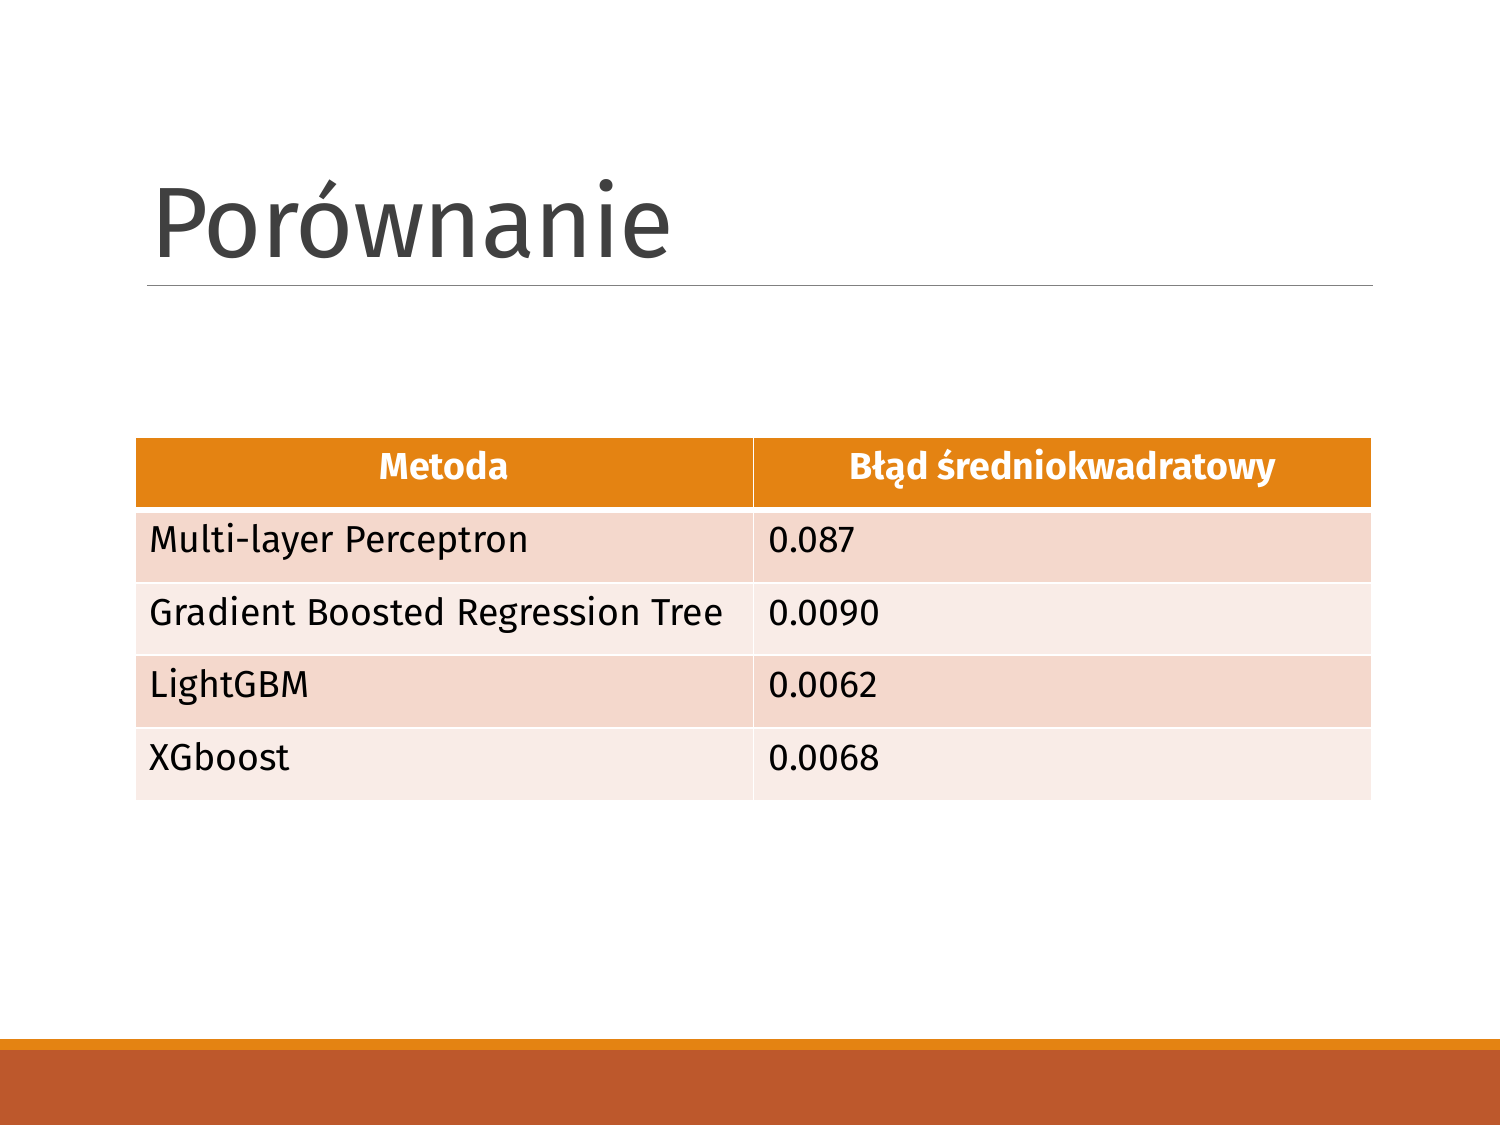

# Porównanie
| Metoda | Błąd średniokwadratowy |
| --- | --- |
| Multi-layer Perceptron | 0.087 |
| Gradient Boosted Regression Tree | 0.0090 |
| LightGBM | 0.0062 |
| XGboost | 0.0068 |